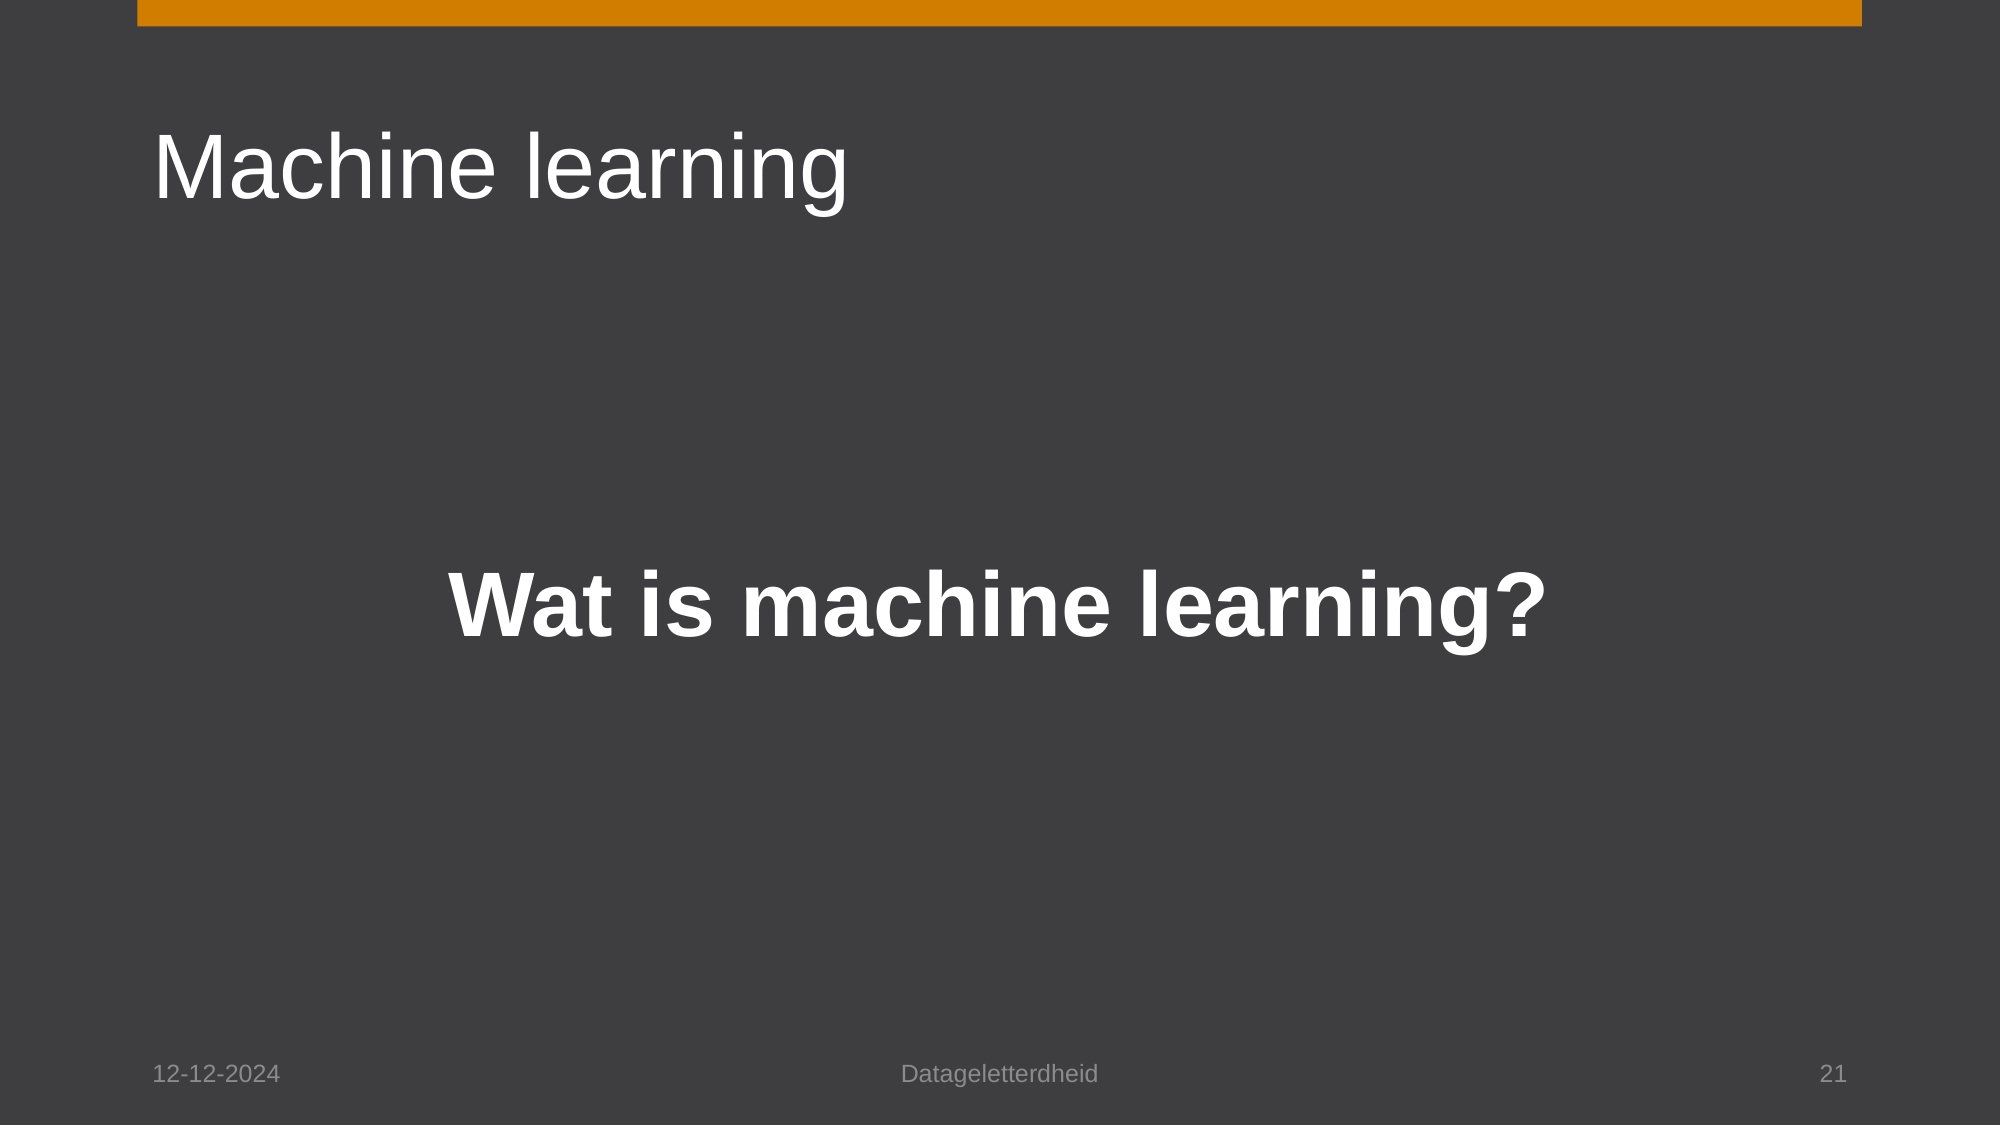

# Machine learning

Wat is machine learning?
12-12-2024
Datageletterdheid
21